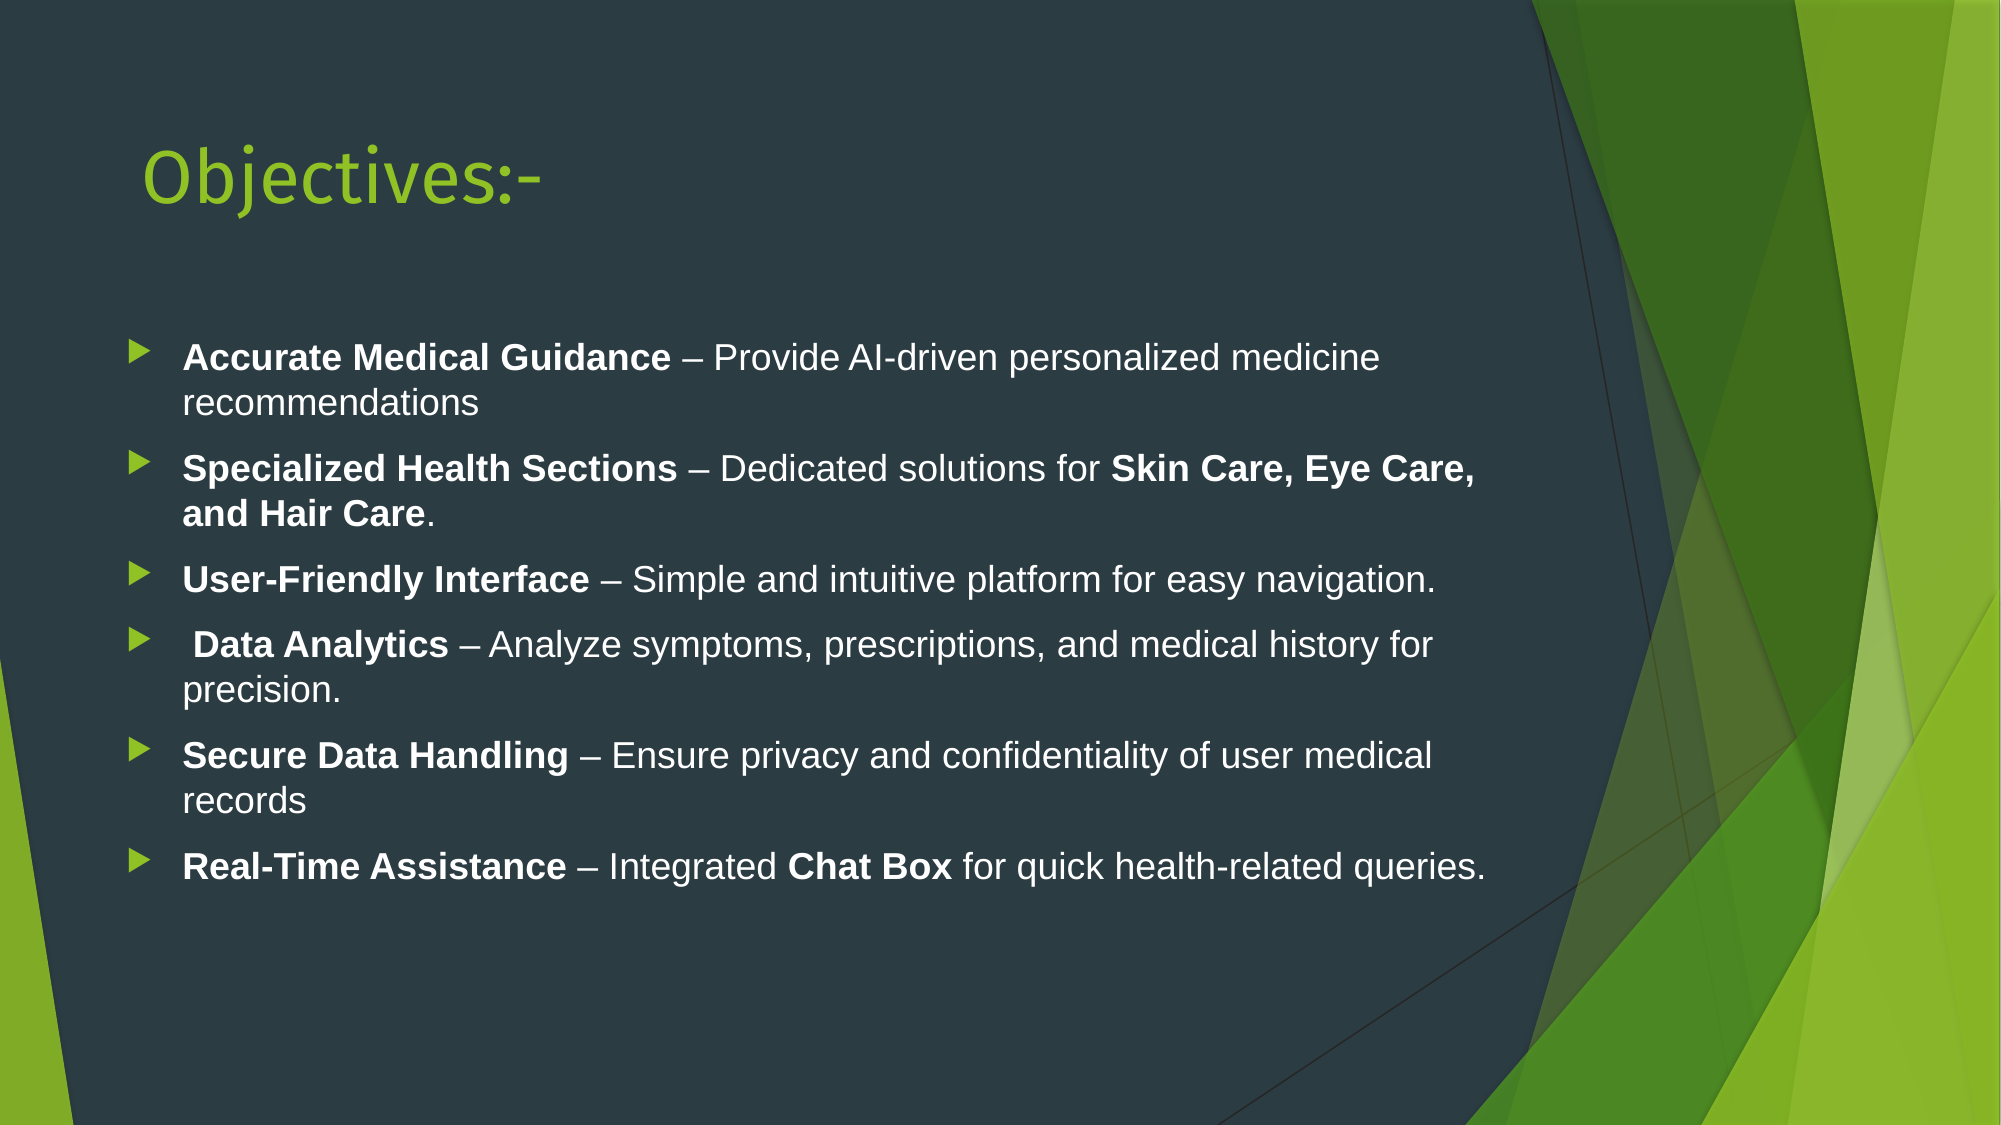

# Objectives:-
Accurate Medical Guidance – Provide AI-driven personalized medicine recommendations
Specialized Health Sections – Dedicated solutions for Skin Care, Eye Care, and Hair Care.
User-Friendly Interface – Simple and intuitive platform for easy navigation.
 Data Analytics – Analyze symptoms, prescriptions, and medical history for precision.
Secure Data Handling – Ensure privacy and confidentiality of user medical records
Real-Time Assistance – Integrated Chat Box for quick health-related queries.